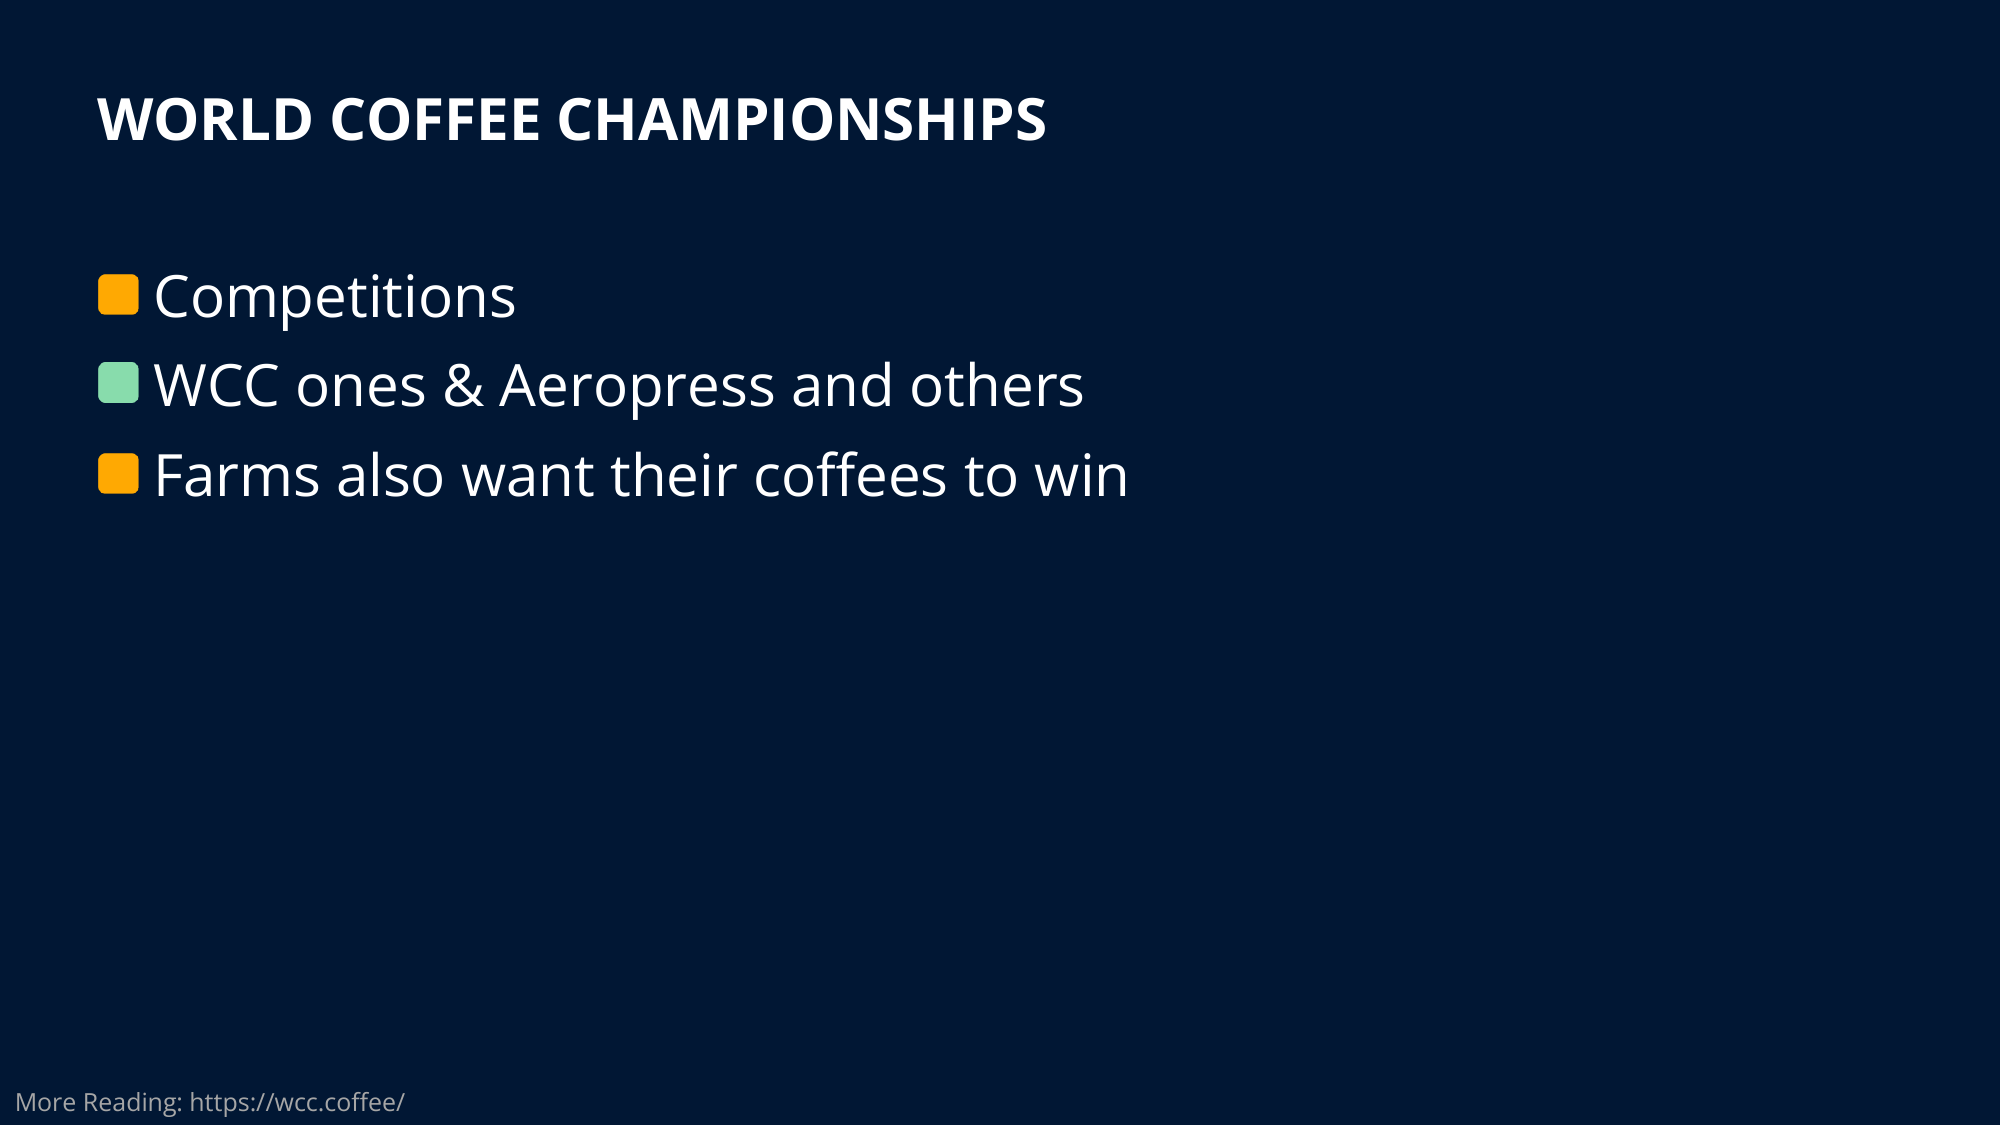

# World Coffee Championships
 Competitions
 WCC ones & Aeropress and others
 Farms also want their coffees to win

More Reading: https://wcc.coffee/